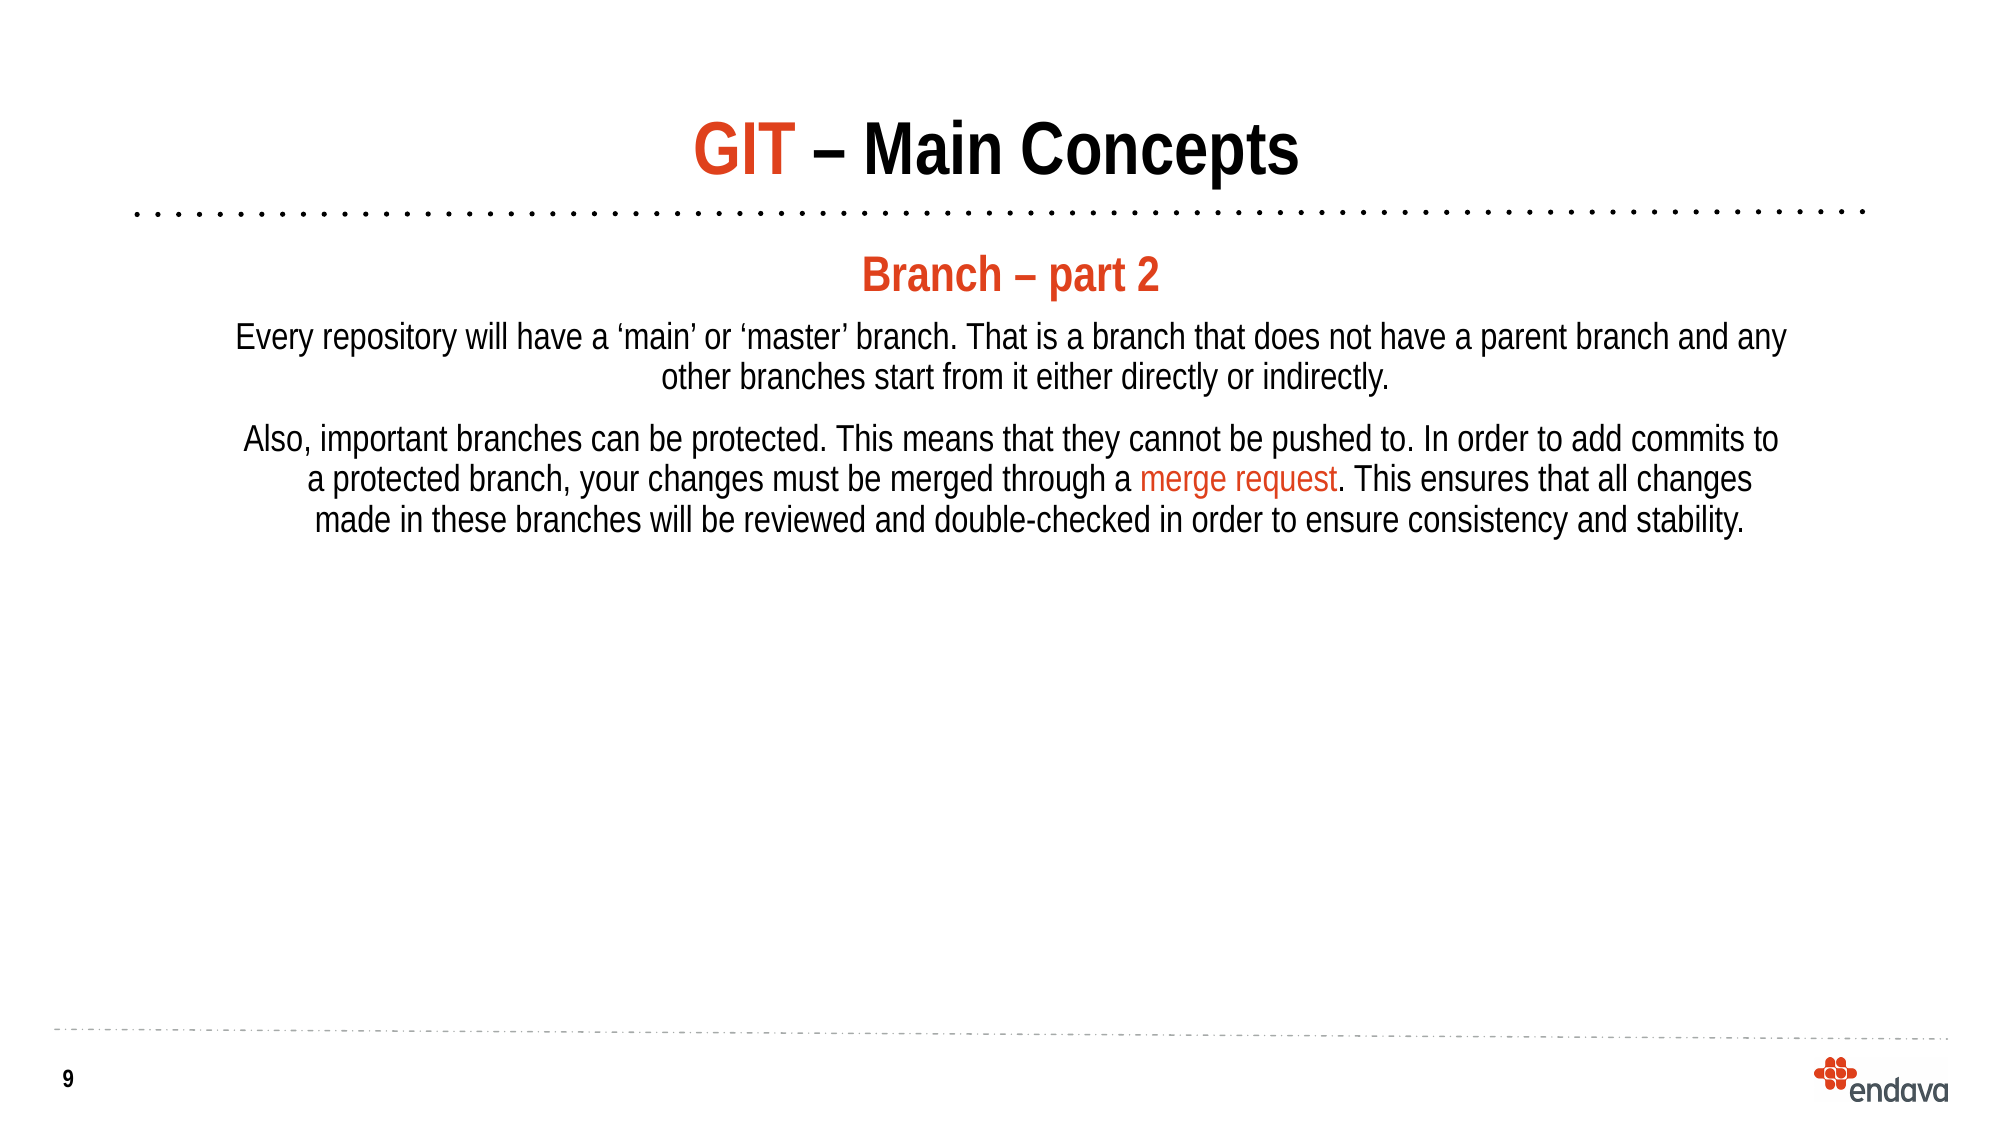

# GIT – Main Concepts
Branch – part 2
Every repository will have a ‘main’ or ‘master’ branch. That is a branch that does not have a parent branch and any other branches start from it either directly or indirectly.
Also, important branches can be protected. This means that they cannot be pushed to. In order to add commits to a protected branch, your changes must be merged through a merge request. This ensures that all changes made in these branches will be reviewed and double-checked in order to ensure consistency and stability.